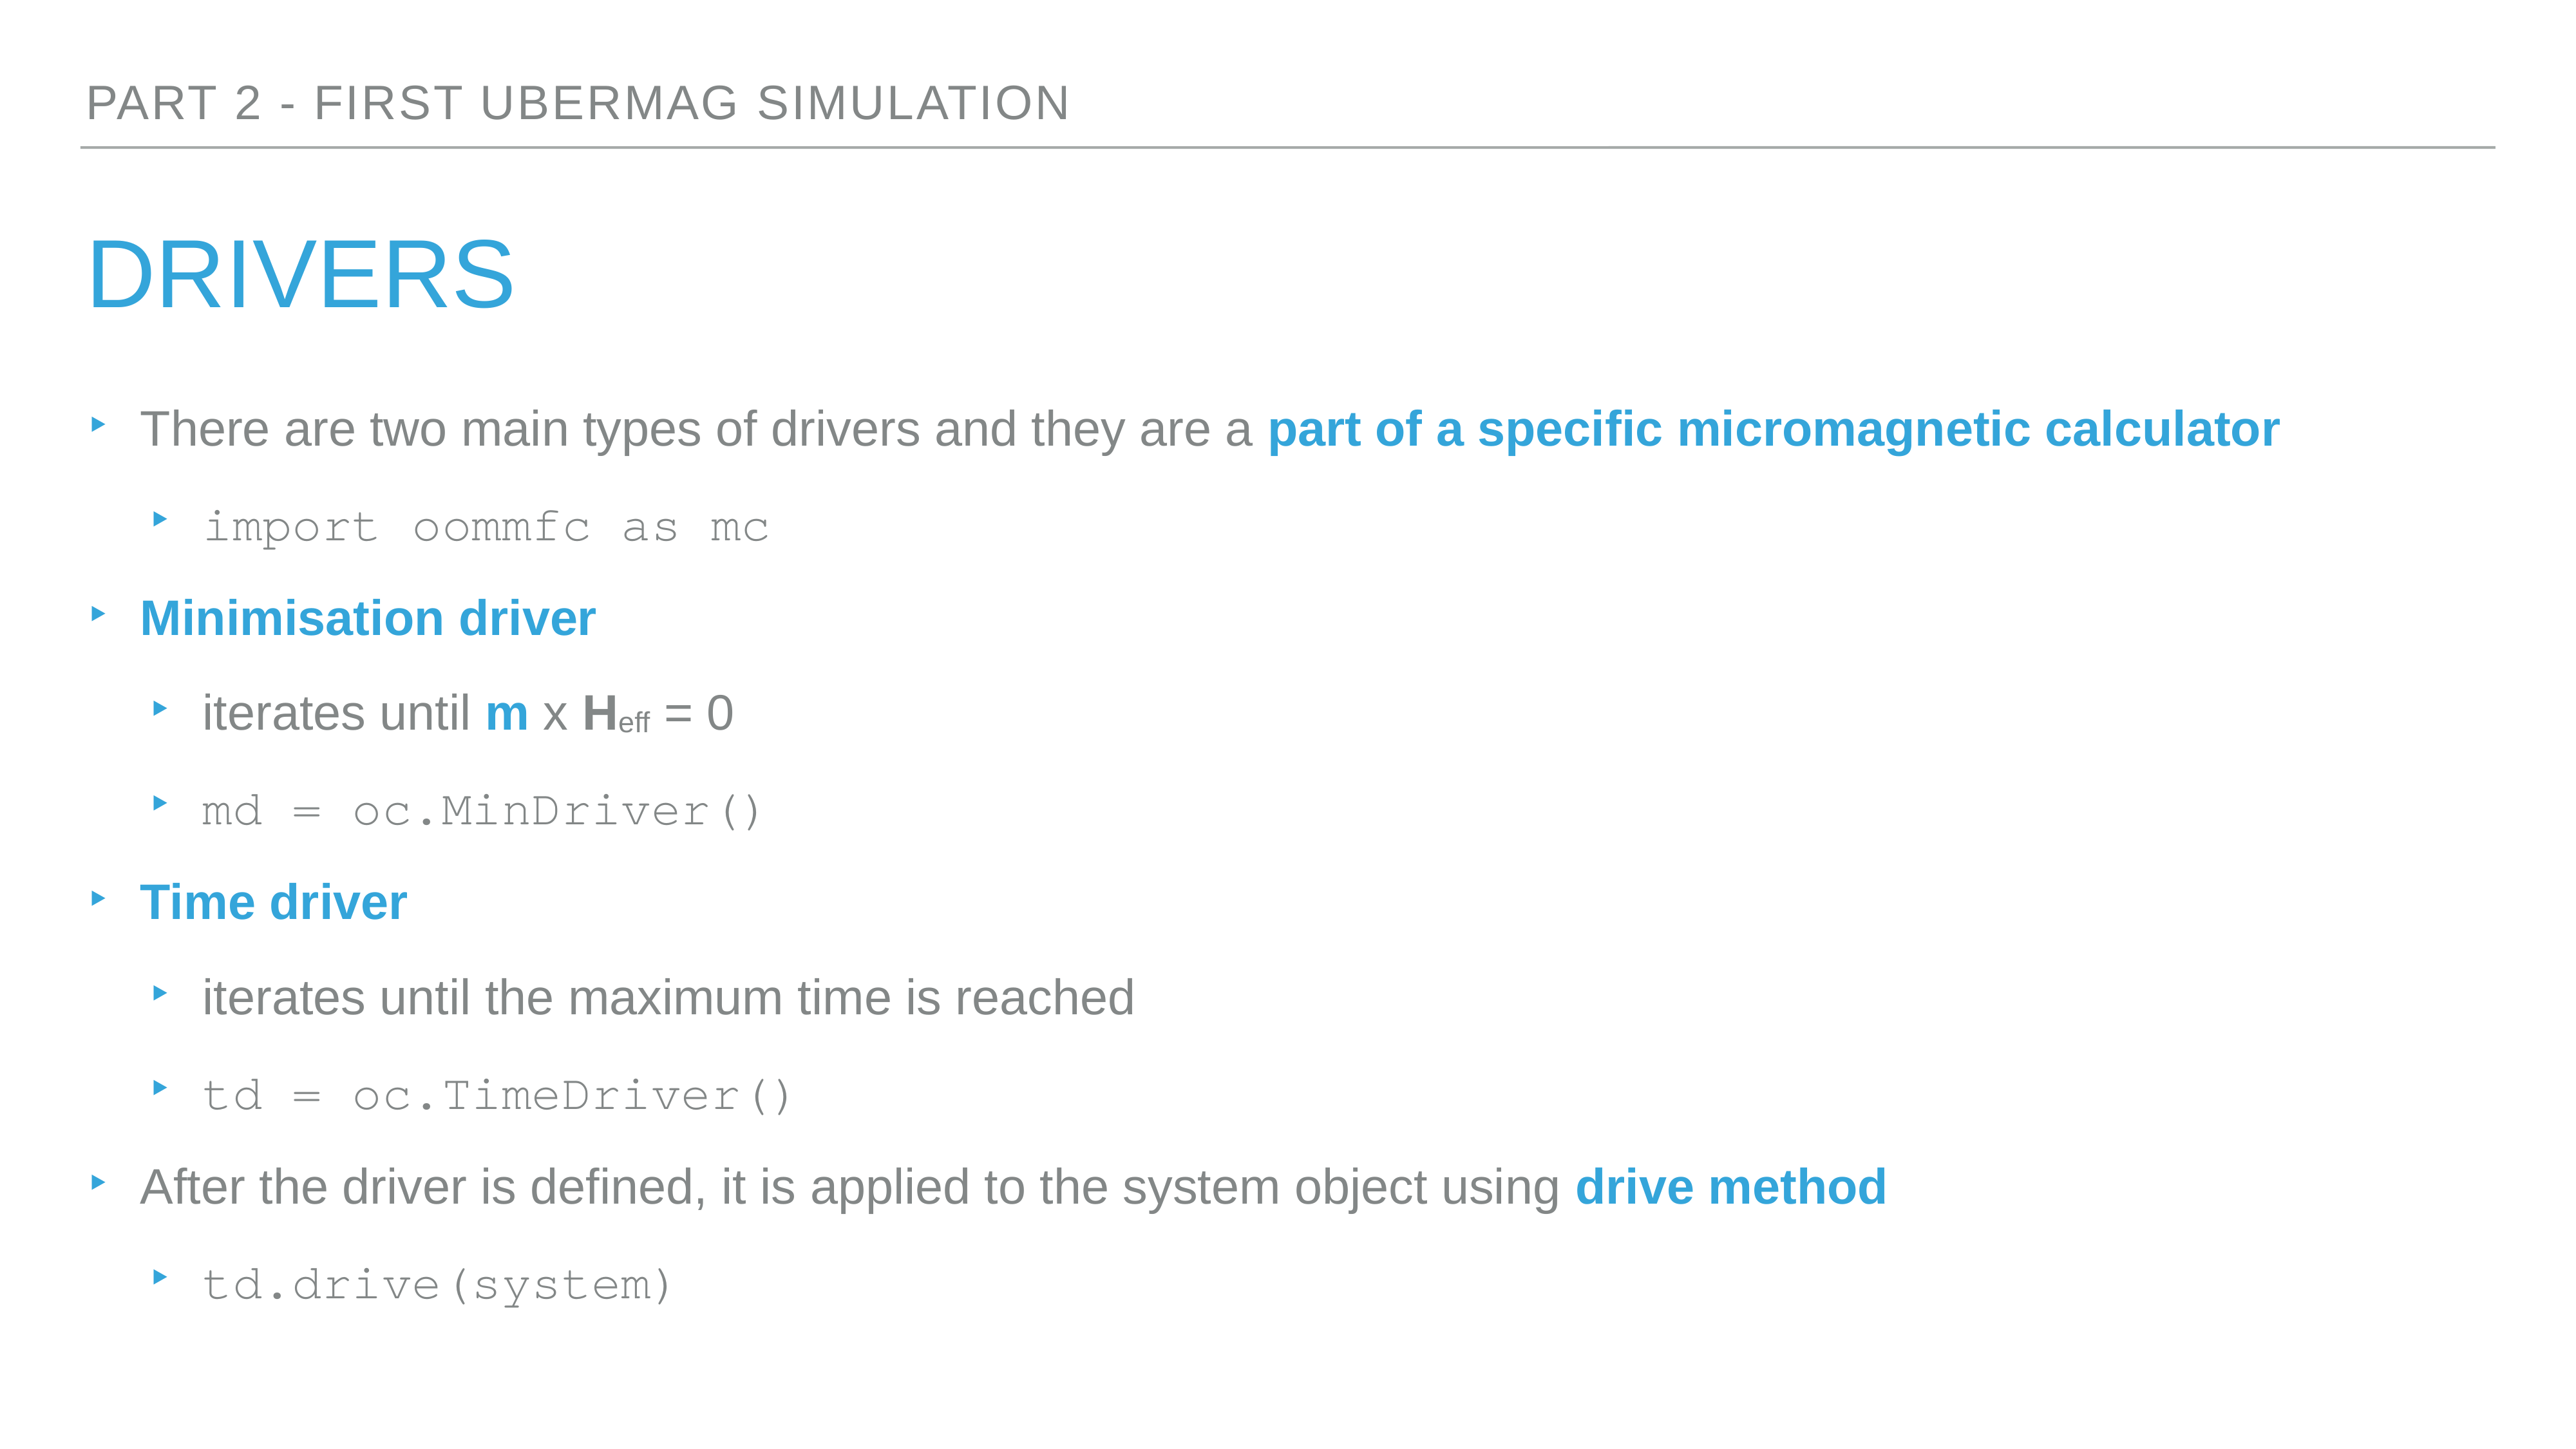

Part 2 - first ubermag simulation
# Drivers
There are two main types of drivers and they are a part of a specific micromagnetic calculator
import oommfc as mc
Minimisation driver
iterates until m x Heff = 0
md = oc.MinDriver()
Time driver
iterates until the maximum time is reached
td = oc.TimeDriver()
After the driver is defined, it is applied to the system object using drive method
td.drive(system)